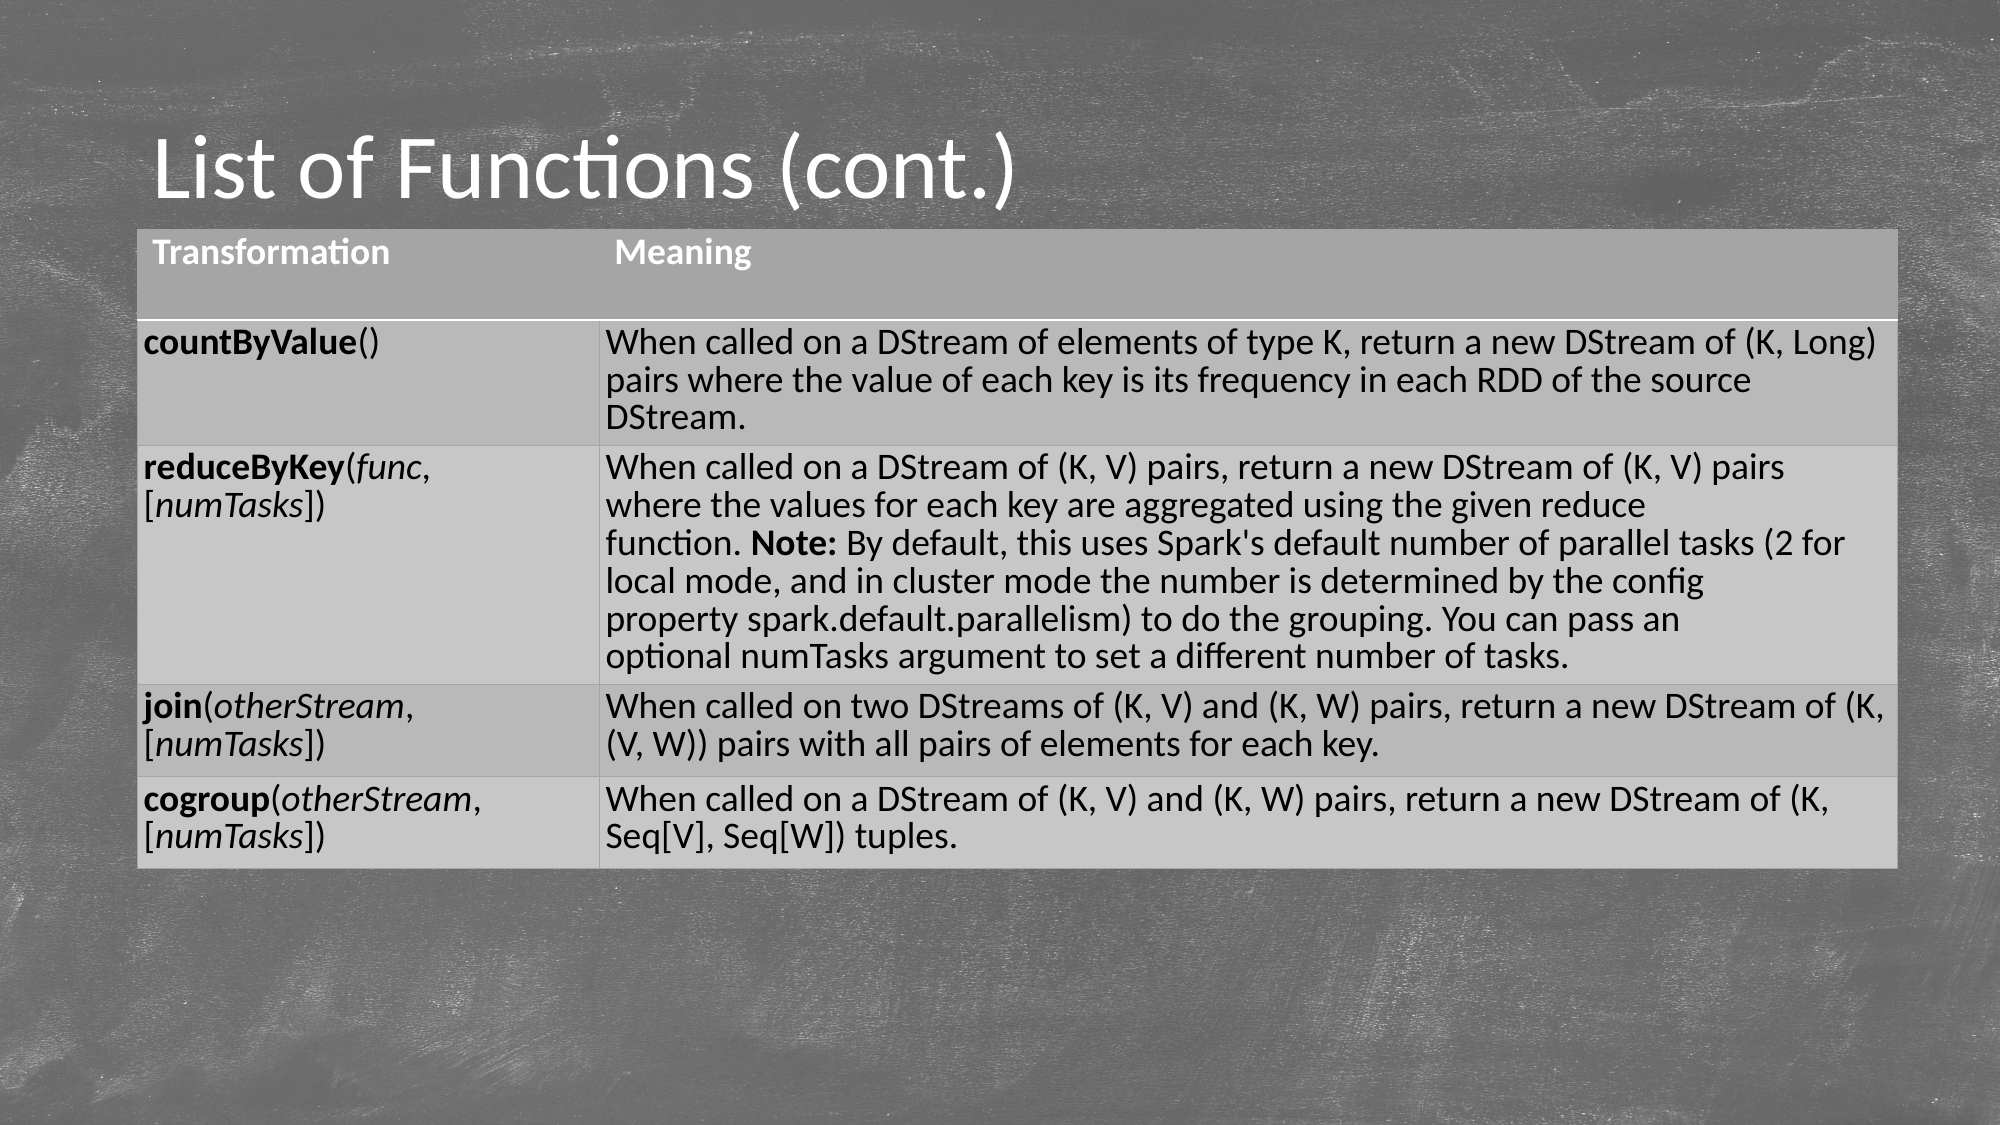

# List of Functions (cont.)
| Transformation | Meaning |
| --- | --- |
| countByValue() | When called on a DStream of elements of type K, return a new DStream of (K, Long) pairs where the value of each key is its frequency in each RDD of the source DStream. |
| reduceByKey(func, [numTasks]) | When called on a DStream of (K, V) pairs, return a new DStream of (K, V) pairs where the values for each key are aggregated using the given reduce function. Note: By default, this uses Spark's default number of parallel tasks (2 for local mode, and in cluster mode the number is determined by the config property spark.default.parallelism) to do the grouping. You can pass an optional numTasks argument to set a different number of tasks. |
| join(otherStream, [numTasks]) | When called on two DStreams of (K, V) and (K, W) pairs, return a new DStream of (K, (V, W)) pairs with all pairs of elements for each key. |
| cogroup(otherStream, [numTasks]) | When called on a DStream of (K, V) and (K, W) pairs, return a new DStream of (K, Seq[V], Seq[W]) tuples. |